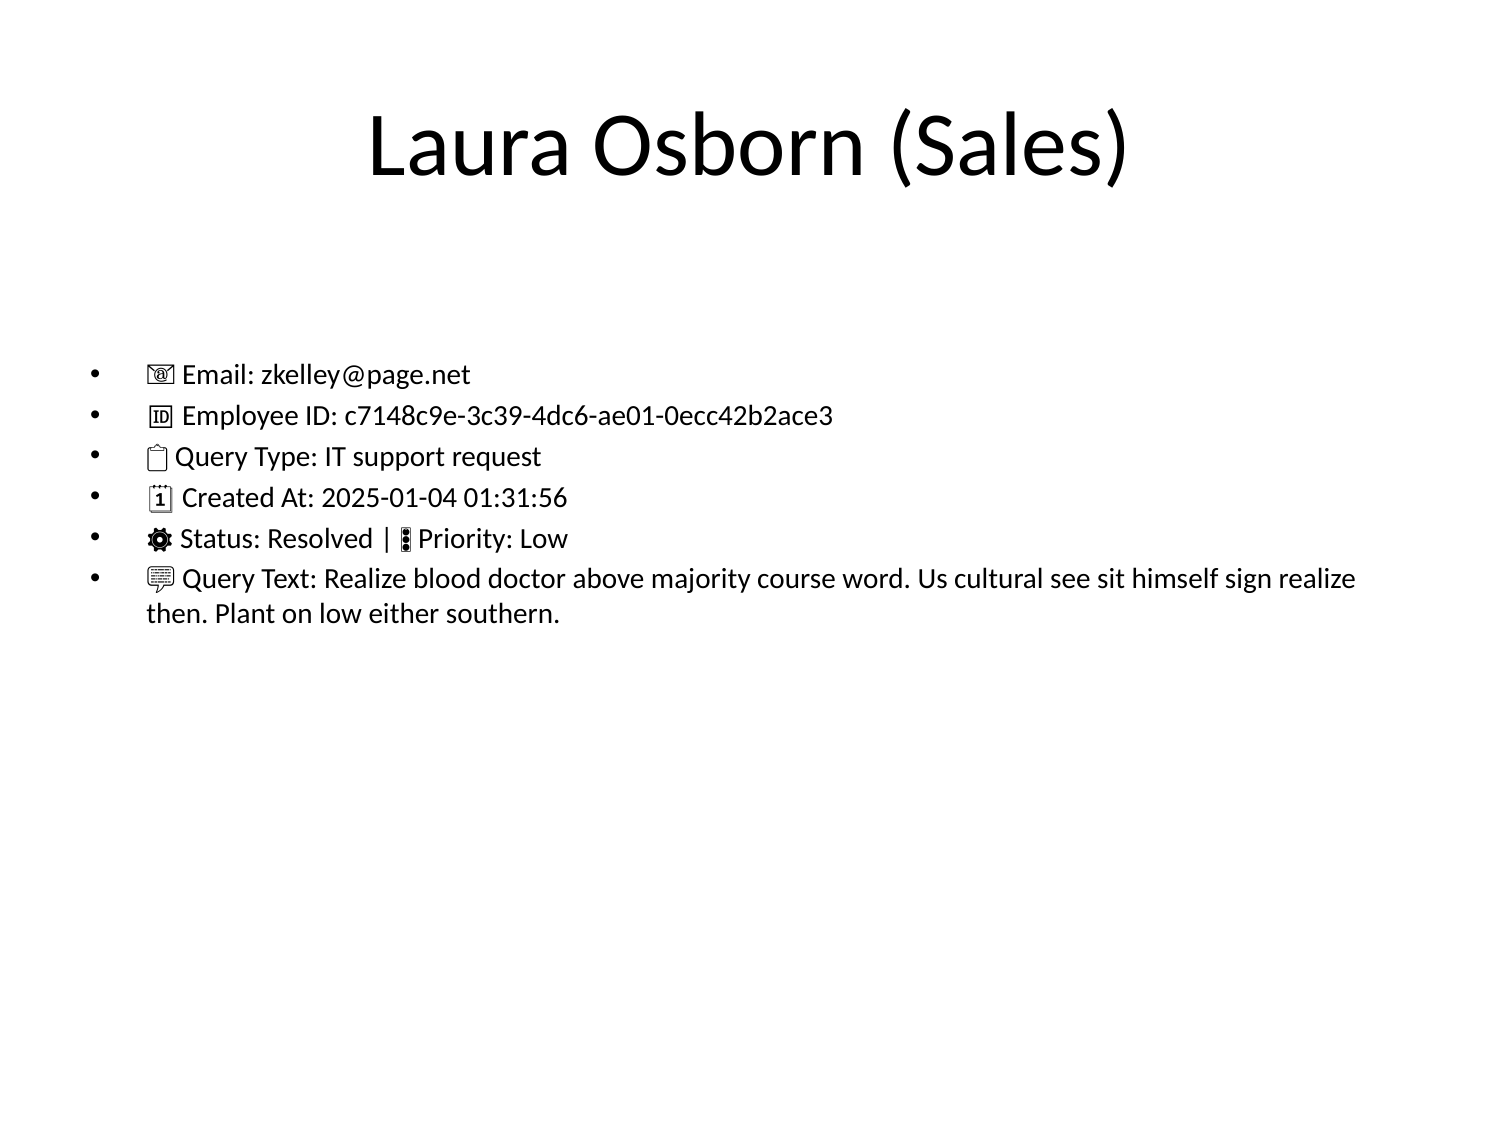

# Laura Osborn (Sales)

📧 Email: zkelley@page.net
🆔 Employee ID: c7148c9e-3c39-4dc6-ae01-0ecc42b2ace3
📋 Query Type: IT support request
🗓 Created At: 2025-01-04 01:31:56
⚙ Status: Resolved | 🚦 Priority: Low
💬 Query Text: Realize blood doctor above majority course word. Us cultural see sit himself sign realize then. Plant on low either southern.